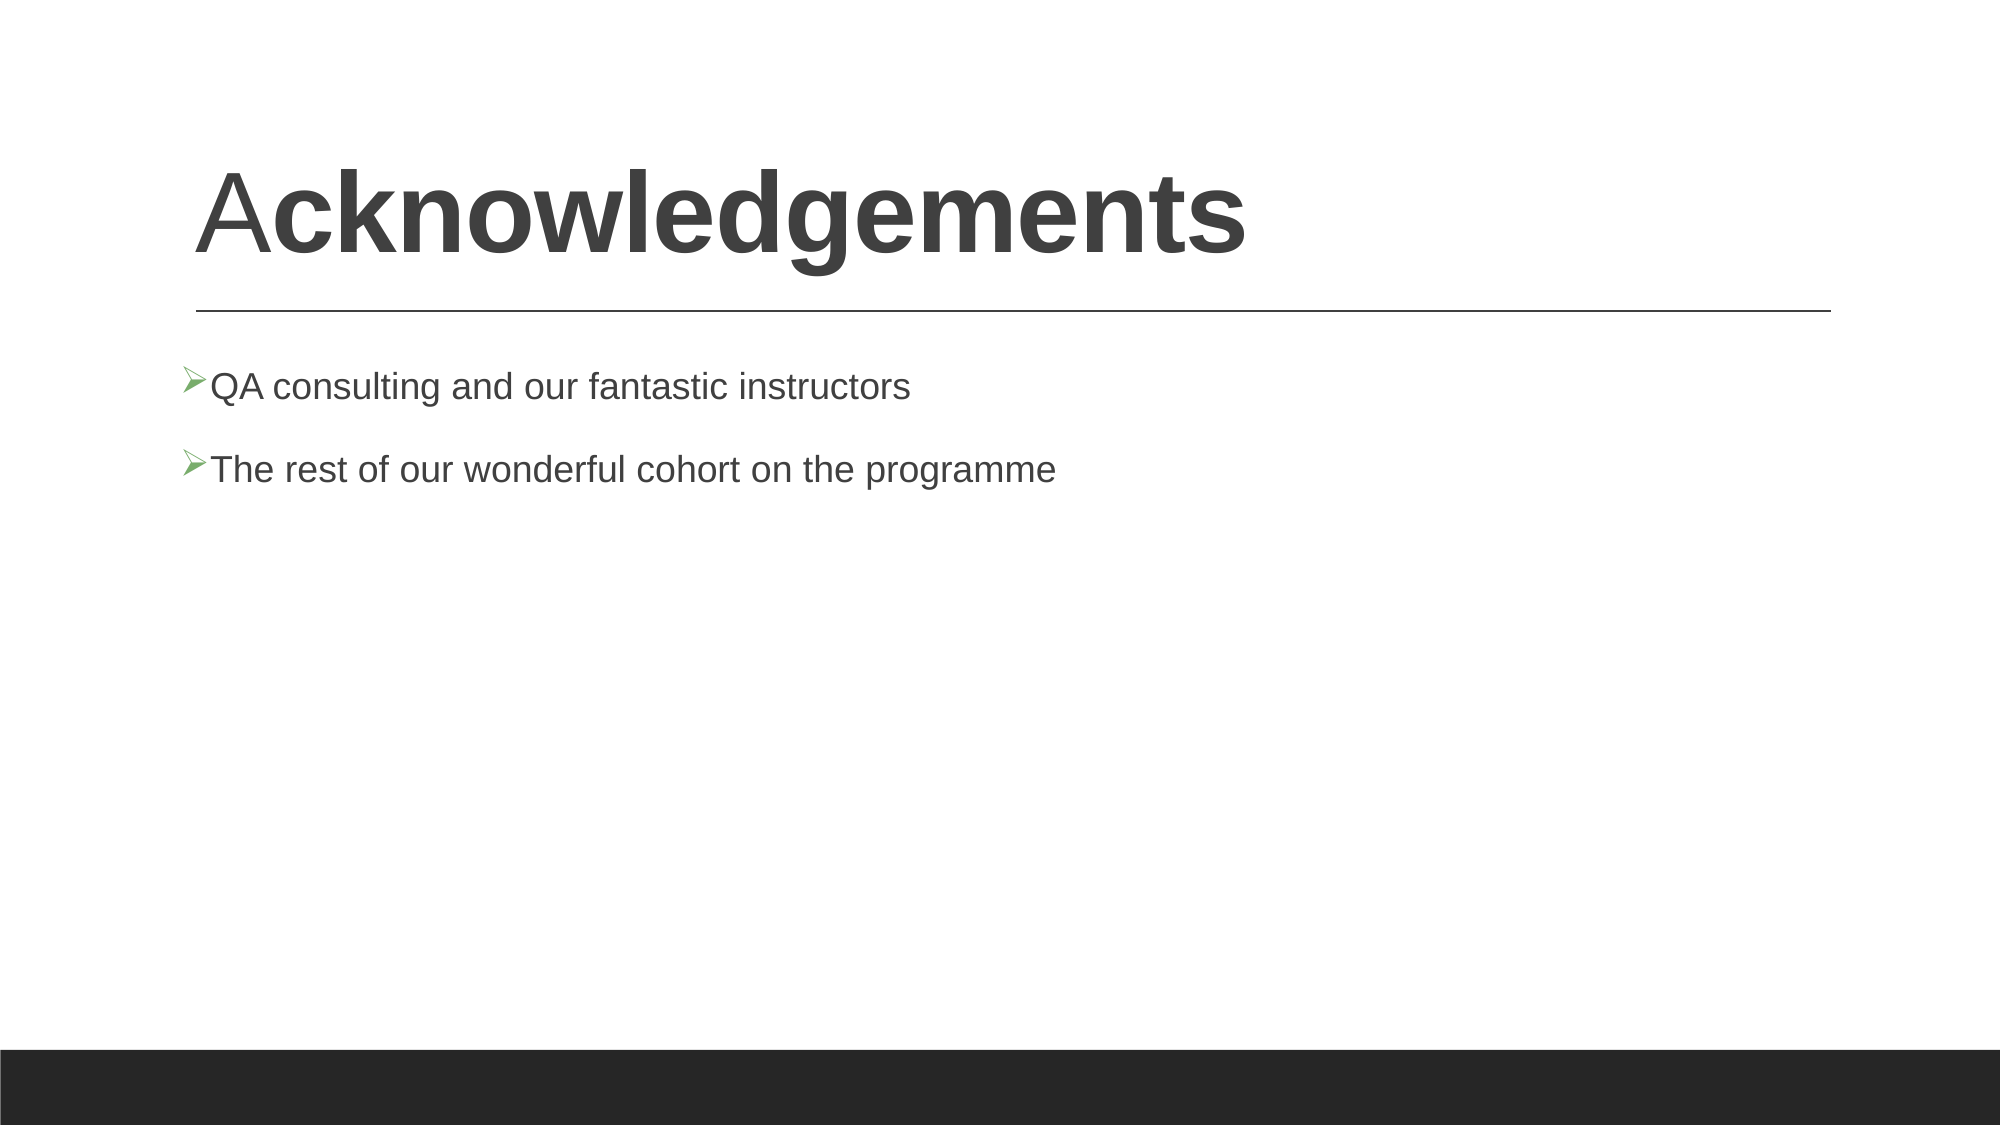

# Acknowledgements
QA consulting and our fantastic instructors
The rest of our wonderful cohort on the programme